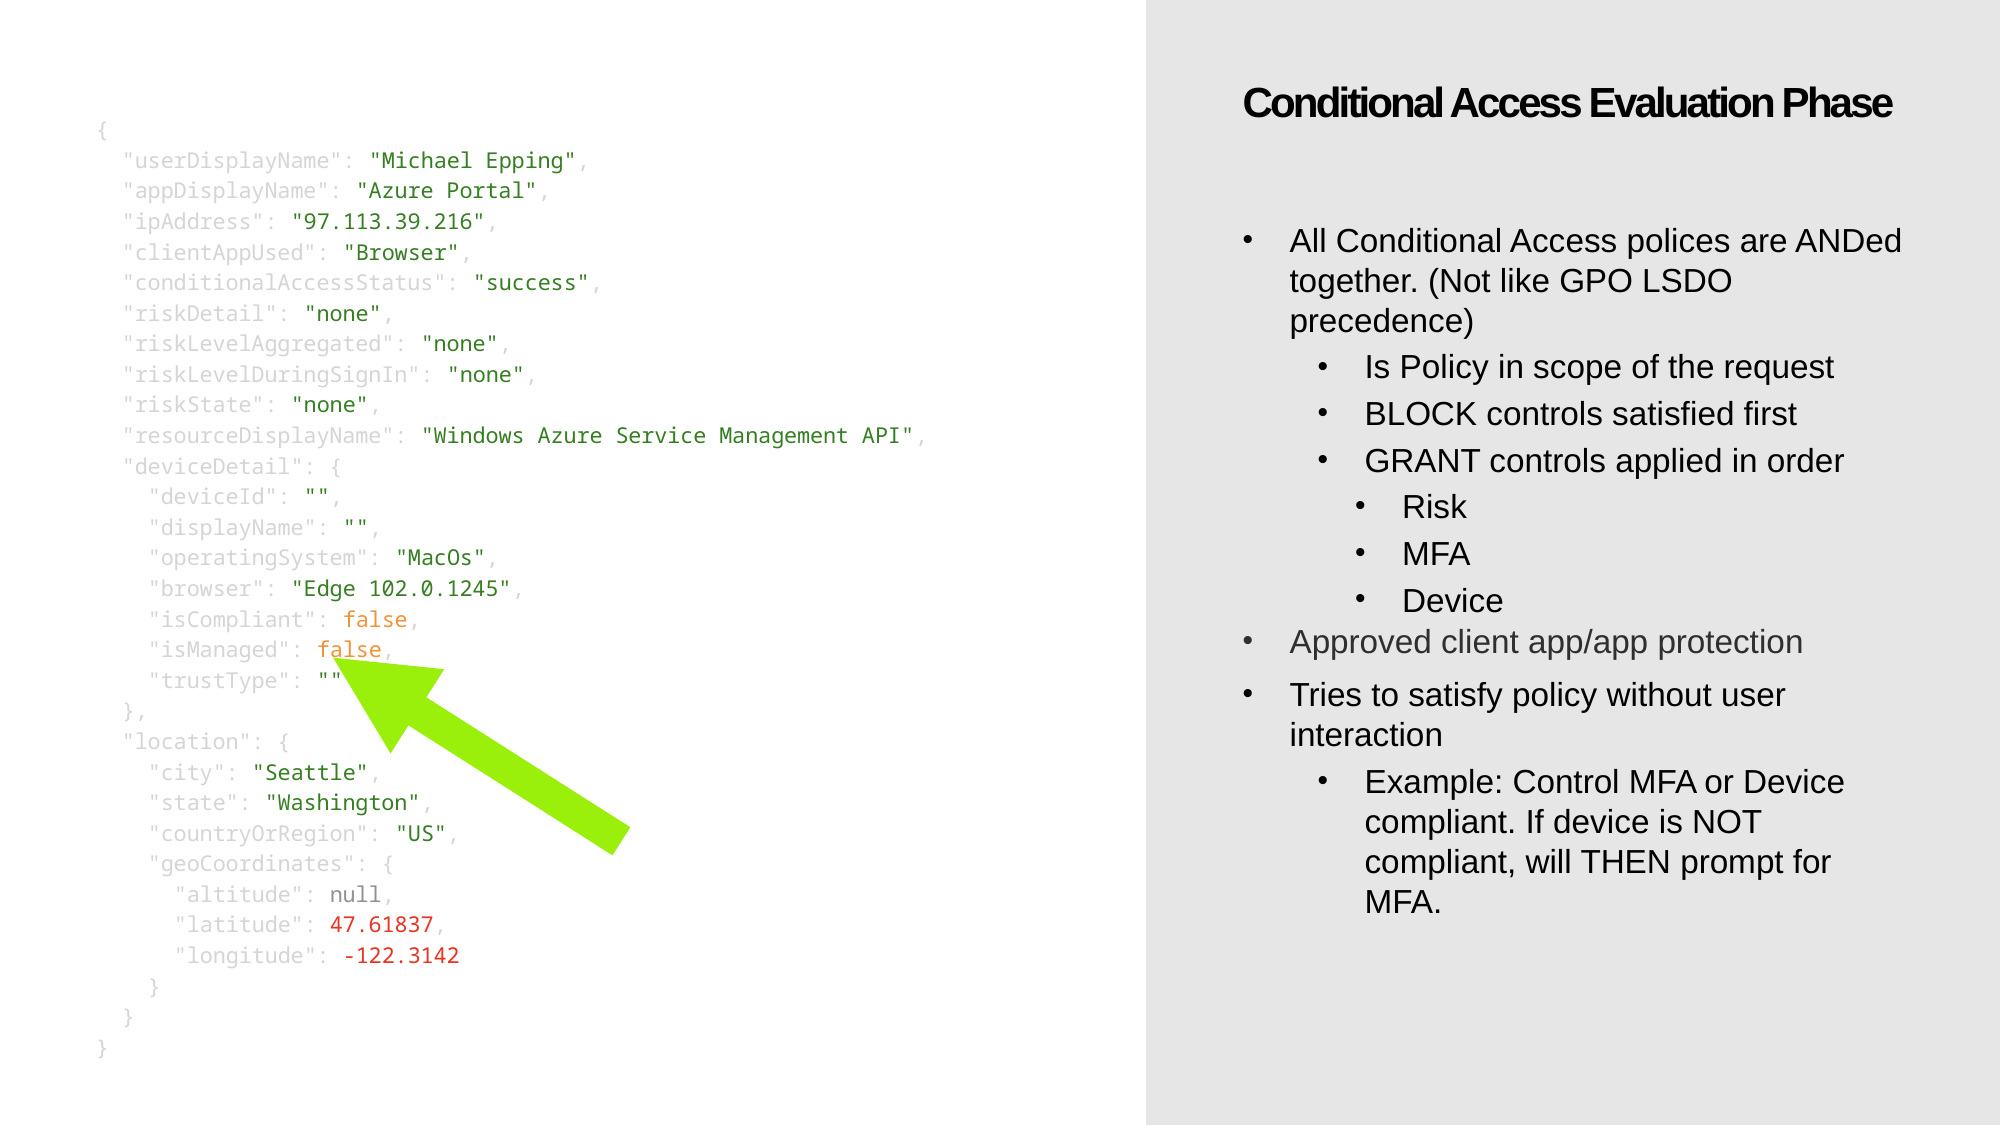

# Conditional Access Evaluation Phase
{
  "userDisplayName": "Michael Epping",
  "appDisplayName": "Azure Portal",
  "ipAddress": "97.113.39.216",
  "clientAppUsed": "Browser",
  "conditionalAccessStatus": "success",
  "riskDetail": "none",
  "riskLevelAggregated": "none",
  "riskLevelDuringSignIn": "none",
  "riskState": "none",
  "resourceDisplayName": "Windows Azure Service Management API",
  "deviceDetail": {
    "deviceId": "",
    "displayName": "",
    "operatingSystem": "MacOs",
    "browser": "Edge 102.0.1245",
    "isCompliant": false,
    "isManaged": false,
    "trustType": ""
  },
  "location": {
    "city": "Seattle",
    "state": "Washington",
    "countryOrRegion": "US",
    "geoCoordinates": {
      "altitude": null,
      "latitude": 47.61837,
      "longitude": -122.3142
    }
  }
}

All Conditional Access polices are ANDed together. (Not like GPO LSDO precedence)
Is Policy in scope of the request
BLOCK controls satisfied first
GRANT controls applied in order
Risk
MFA
Device
Approved client app/app protection
Tries to satisfy policy without user interaction
Example: Control MFA or Device compliant. If device is NOT compliant, will THEN prompt for MFA.